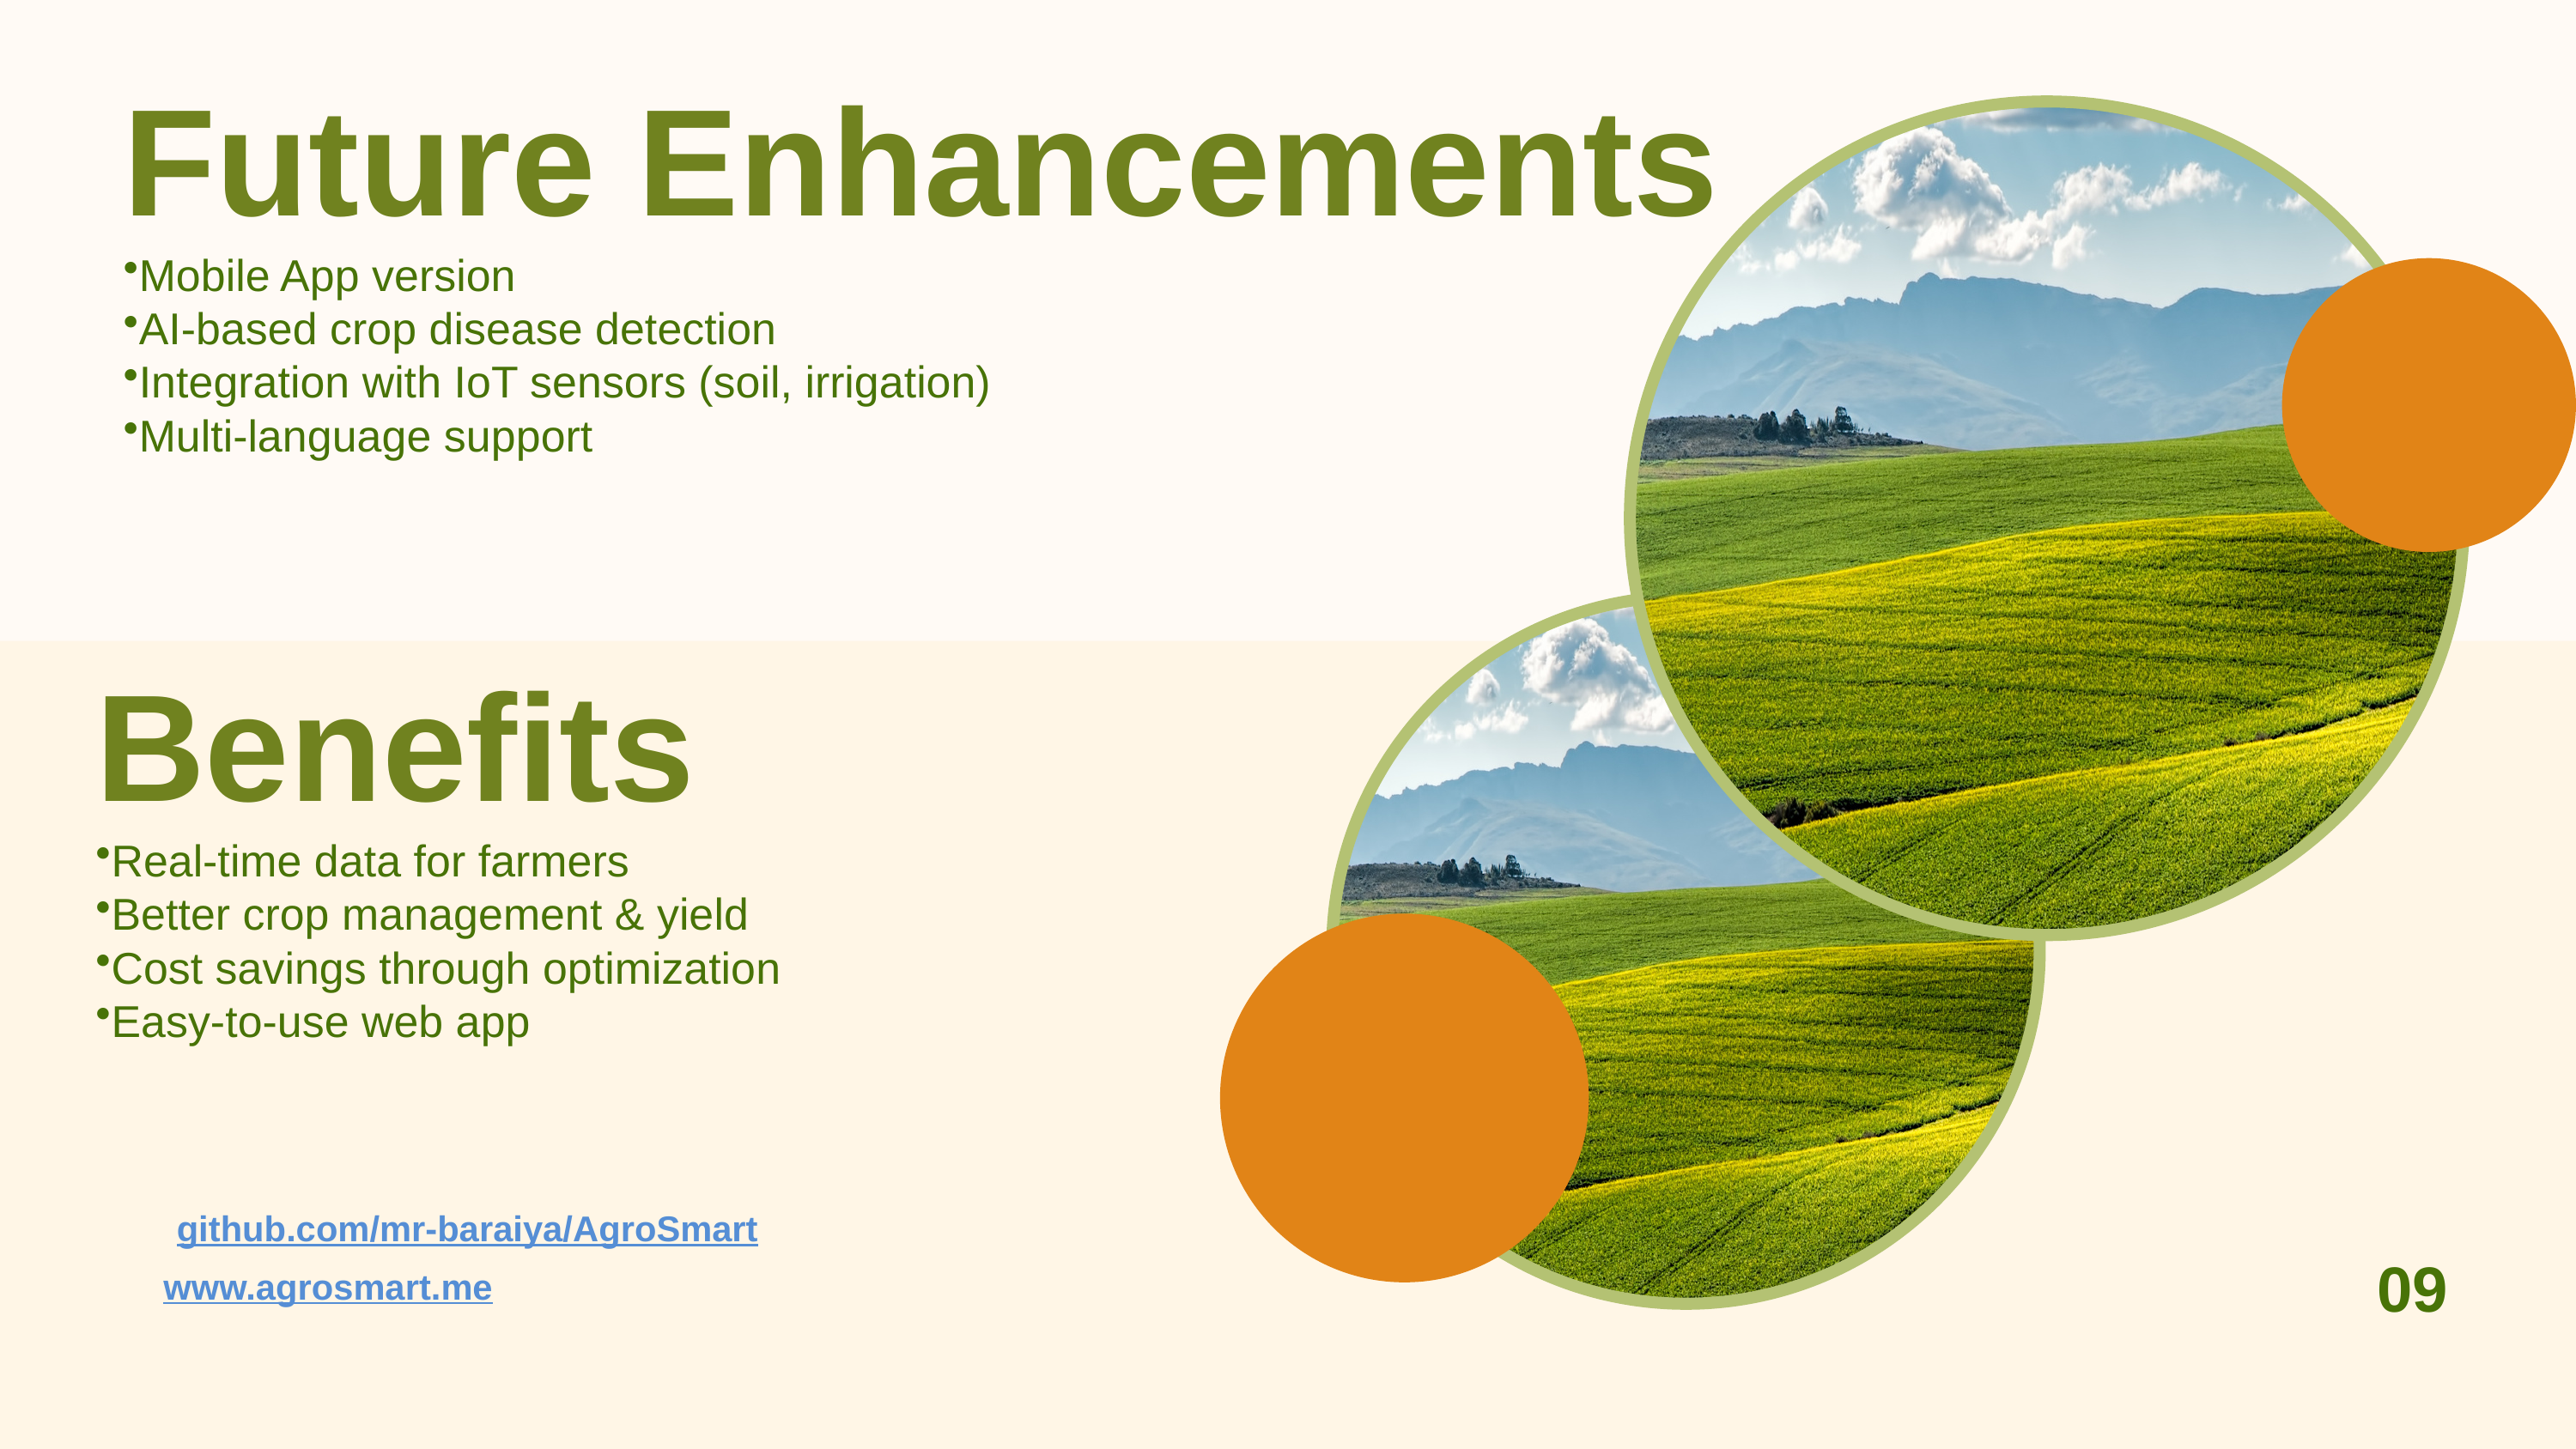

Future Enhancements
Mobile App version
AI-based crop disease detection
Integration with IoT sensors (soil, irrigation)
Multi-language support

Benefits
Real-time data for farmers
Better crop management & yield
Cost savings through optimization
Easy-to-use web app

github.com/mr-baraiya/AgroSmart
09
www.agrosmart.me